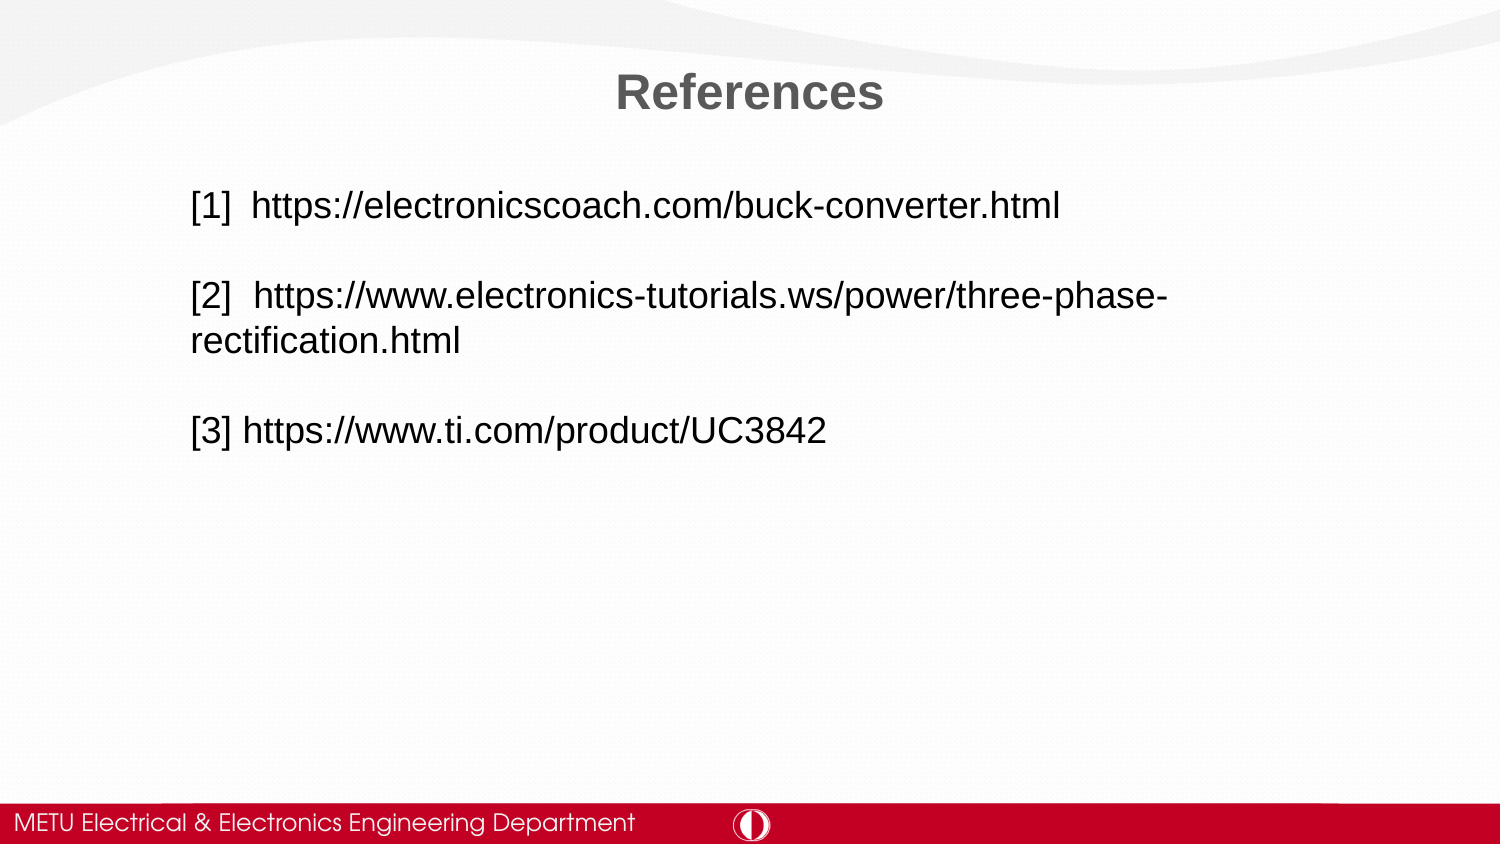

# References
[1]  https://electronicscoach.com/buck-converter.html

[2]  https://www.electronics-tutorials.ws/power/three-phase-rectification.html

[3] https://www.ti.com/product/UC3842

METU Electrical & Electronics Engineering Department
16